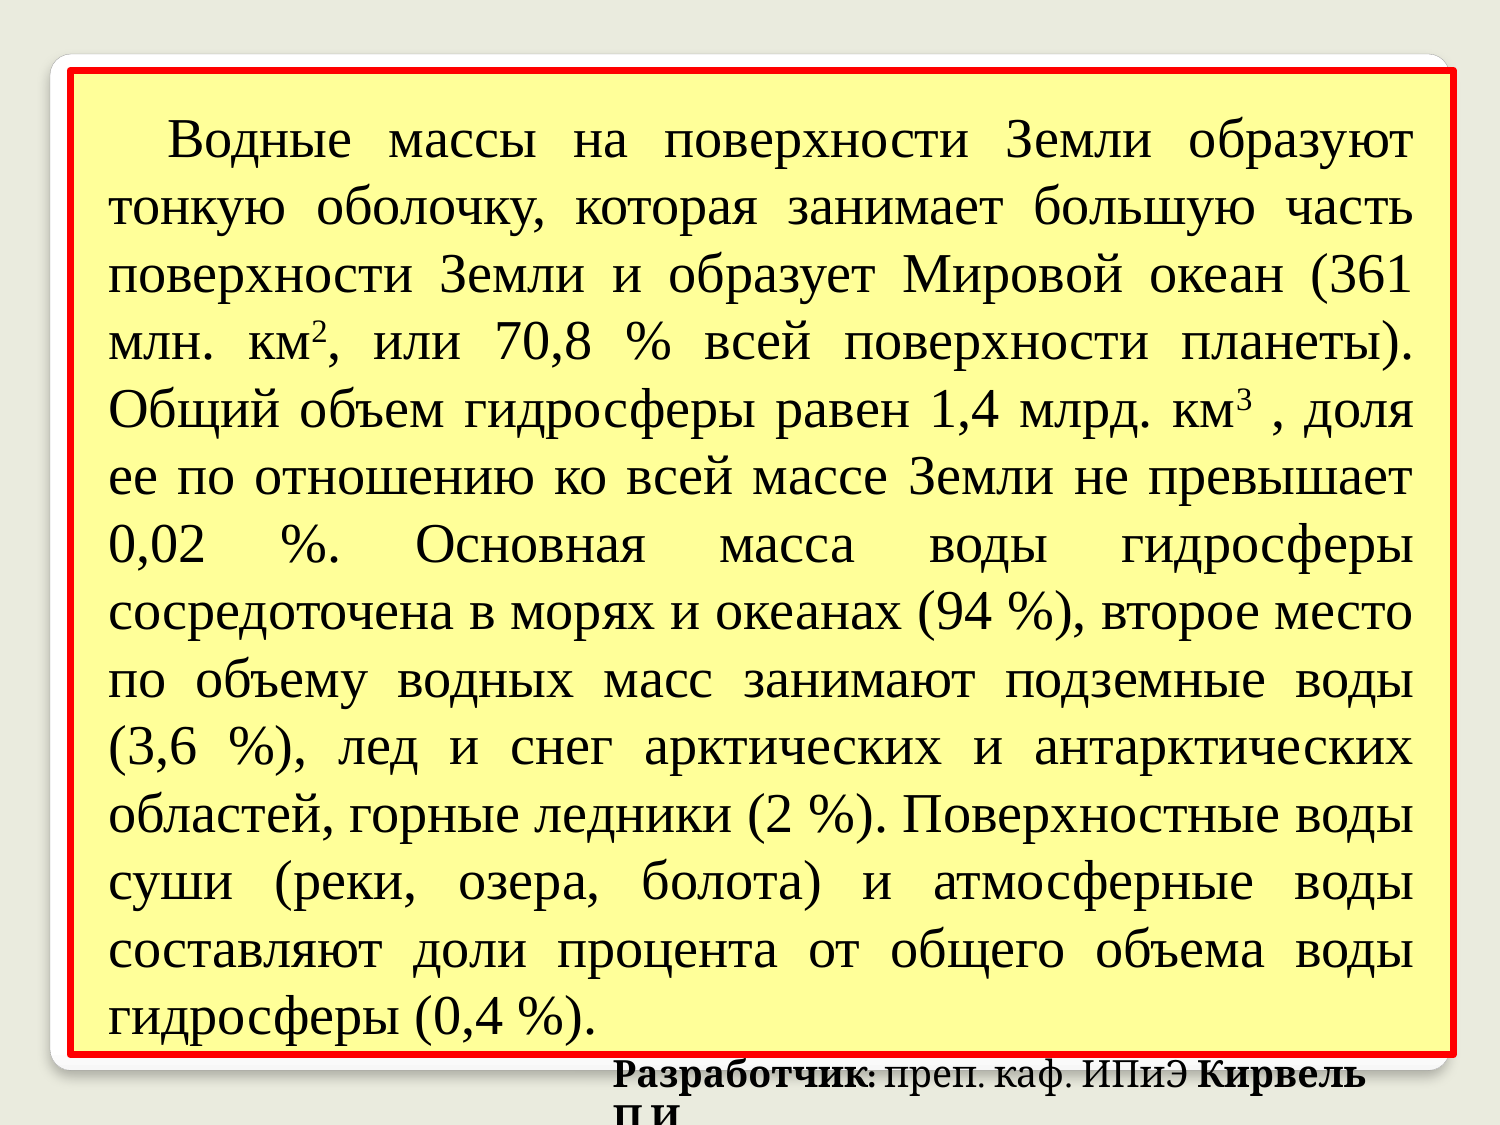

Водные массы на поверхности Земли образуют тонкую оболочку, которая занимает большую часть поверхности Земли и образует Мировой океан (361 млн. км2, или 70,8 % всей поверхности планеты). Общий объем гидросферы равен 1,4 млрд. км3 , доля ее по отношению ко всей массе Земли не превышает 0,02 %. Основная масса воды гидросферы сосредоточена в морях и океанах (94 %), второе место по объему водных масс занимают подземные воды (3,6 %), лед и снег арктических и антарктических областей, горные ледники (2 %). Поверхностные воды суши (реки, озера, болота) и атмосферные воды составляют доли процента от общего объема воды гидросферы (0,4 %).
Разработчик: преп. каф. ИПиЭ Кирвель П.И.